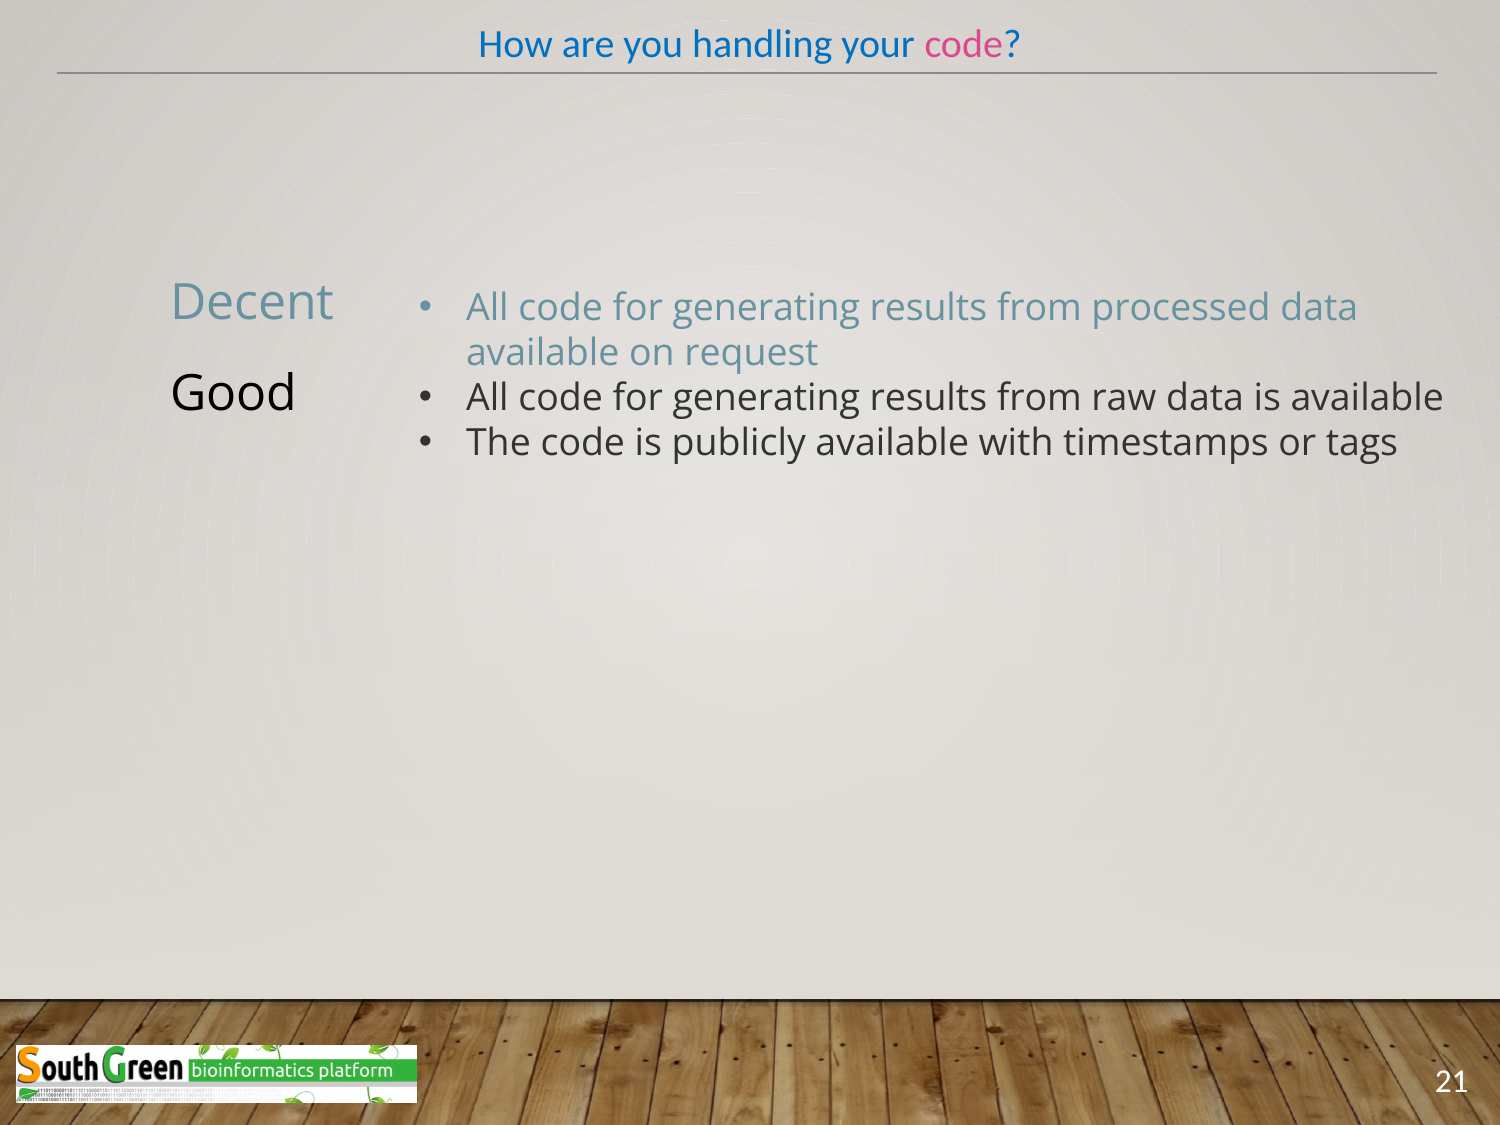

How are you handling your code?

Decent
All code for generating results from processed data available on request
All code for generating results from raw data is available
The code is publicly available with timestamps or tags

Good
21